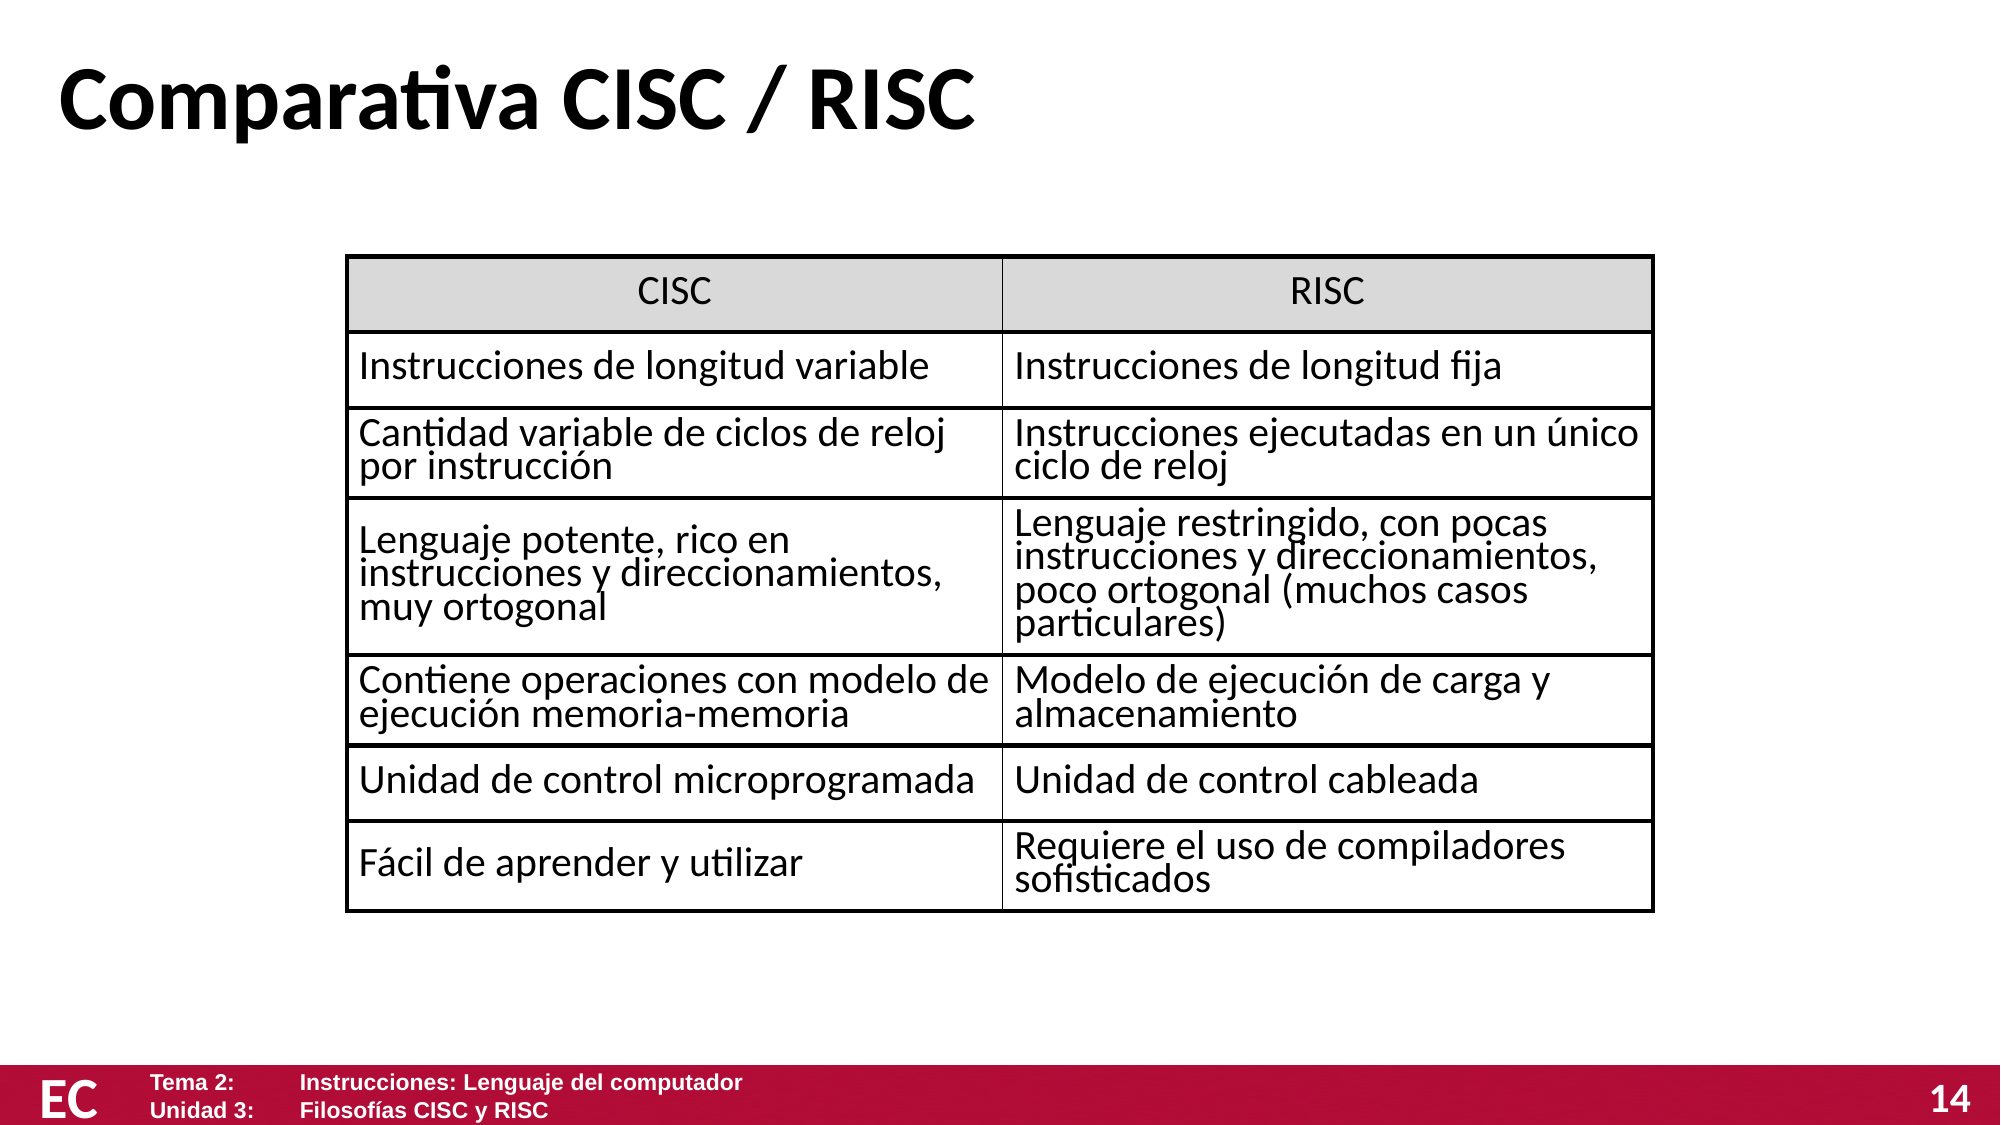

# Comparativa CISC / RISC
| CISC | RISC |
| --- | --- |
| Instrucciones de longitud variable | Instrucciones de longitud fija |
| Cantidad variable de ciclos de reloj por instrucción | Instrucciones ejecutadas en un único ciclo de reloj |
| Lenguaje potente, rico en instrucciones y direccionamientos, muy ortogonal | Lenguaje restringido, con pocas instrucciones y direccionamientos, poco ortogonal (muchos casos particulares) |
| Contiene operaciones con modelo de ejecución memoria-memoria | Modelo de ejecución de carga y almacenamiento |
| Unidad de control microprogramada | Unidad de control cableada |
| Fácil de aprender y utilizar | Requiere el uso de compiladores sofisticados |